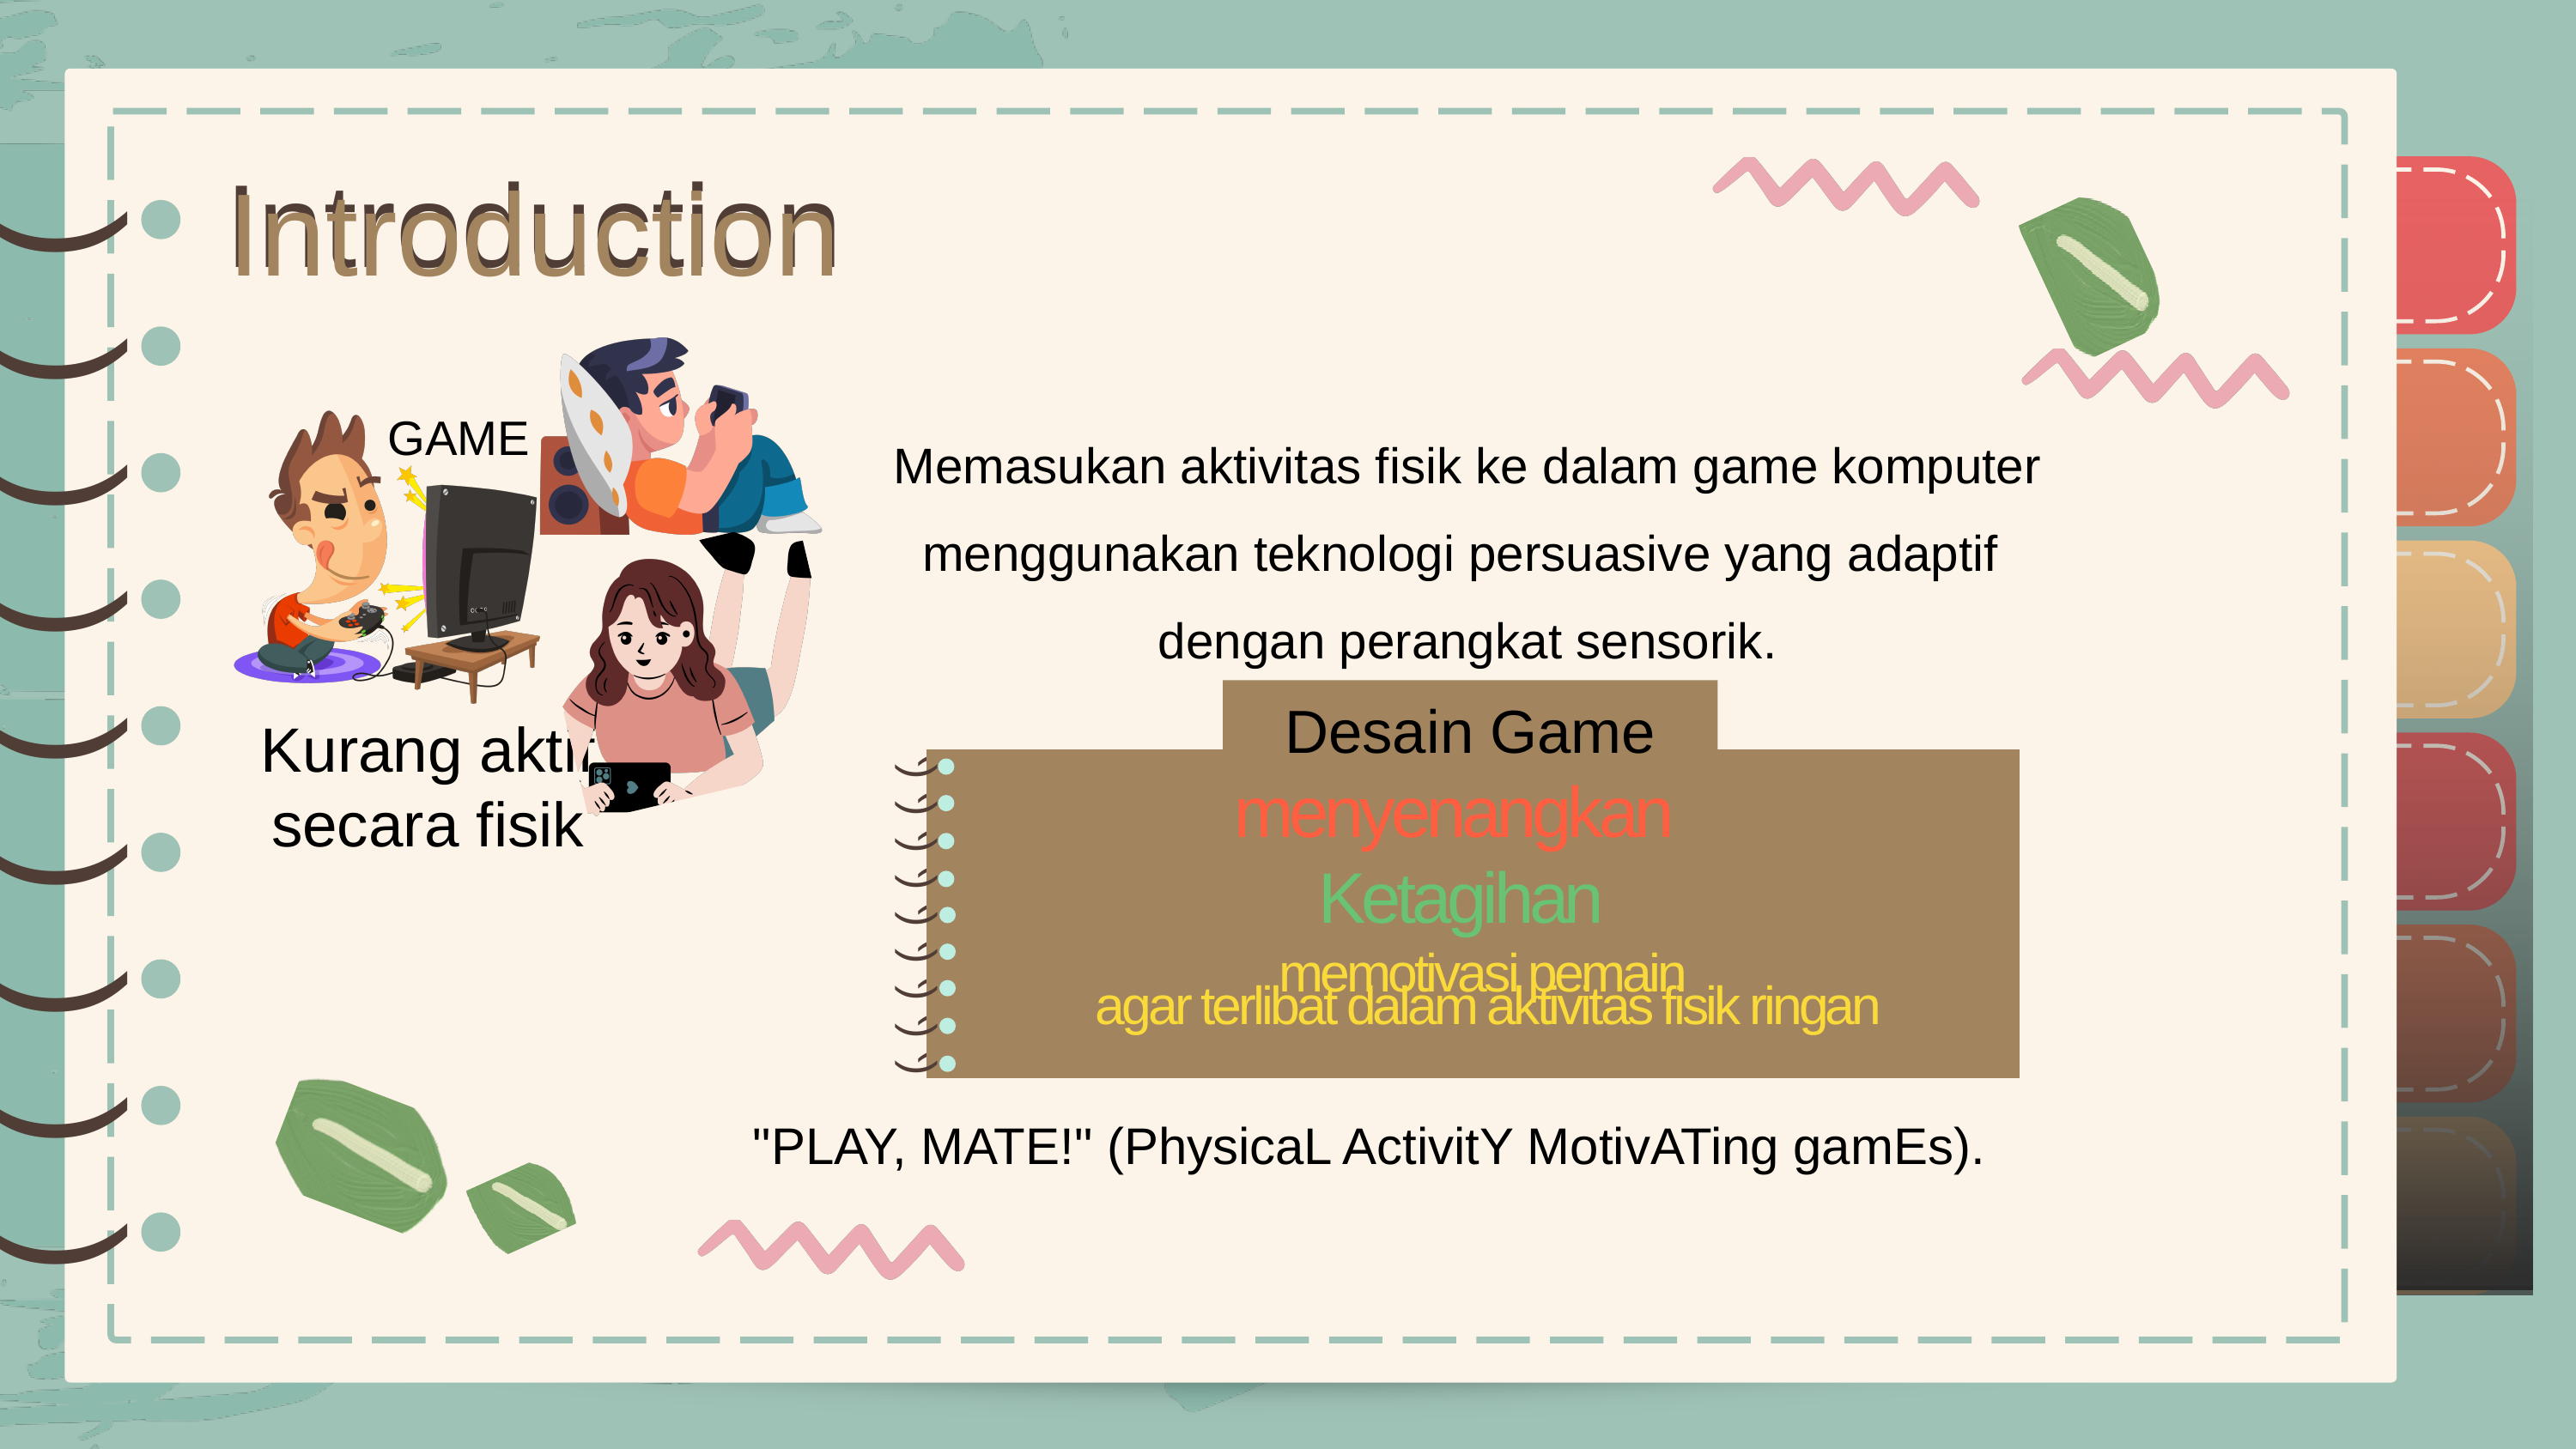

Introduction

Introduction
)
)
)
)
)
)
)
)
)

)
)
)
)
)
)
)
)
)

GAME

Memasukan aktivitas fisik ke dalam game komputer menggunakan teknologi persuasive yang adaptif
dengan perangkat sensorik.

Desain Game

Kurang aktif secara fisik

menyenangkan
)
)
)
)
)
)
)
)
)
)
)
)
)
)
)
)
)
)

Ketagihan

memotivasi pemain
agar terlibat dalam aktivitas fisik ringan

 "PLAY, MATE!" (PhysicaL ActivitY MotivATing gamEs).